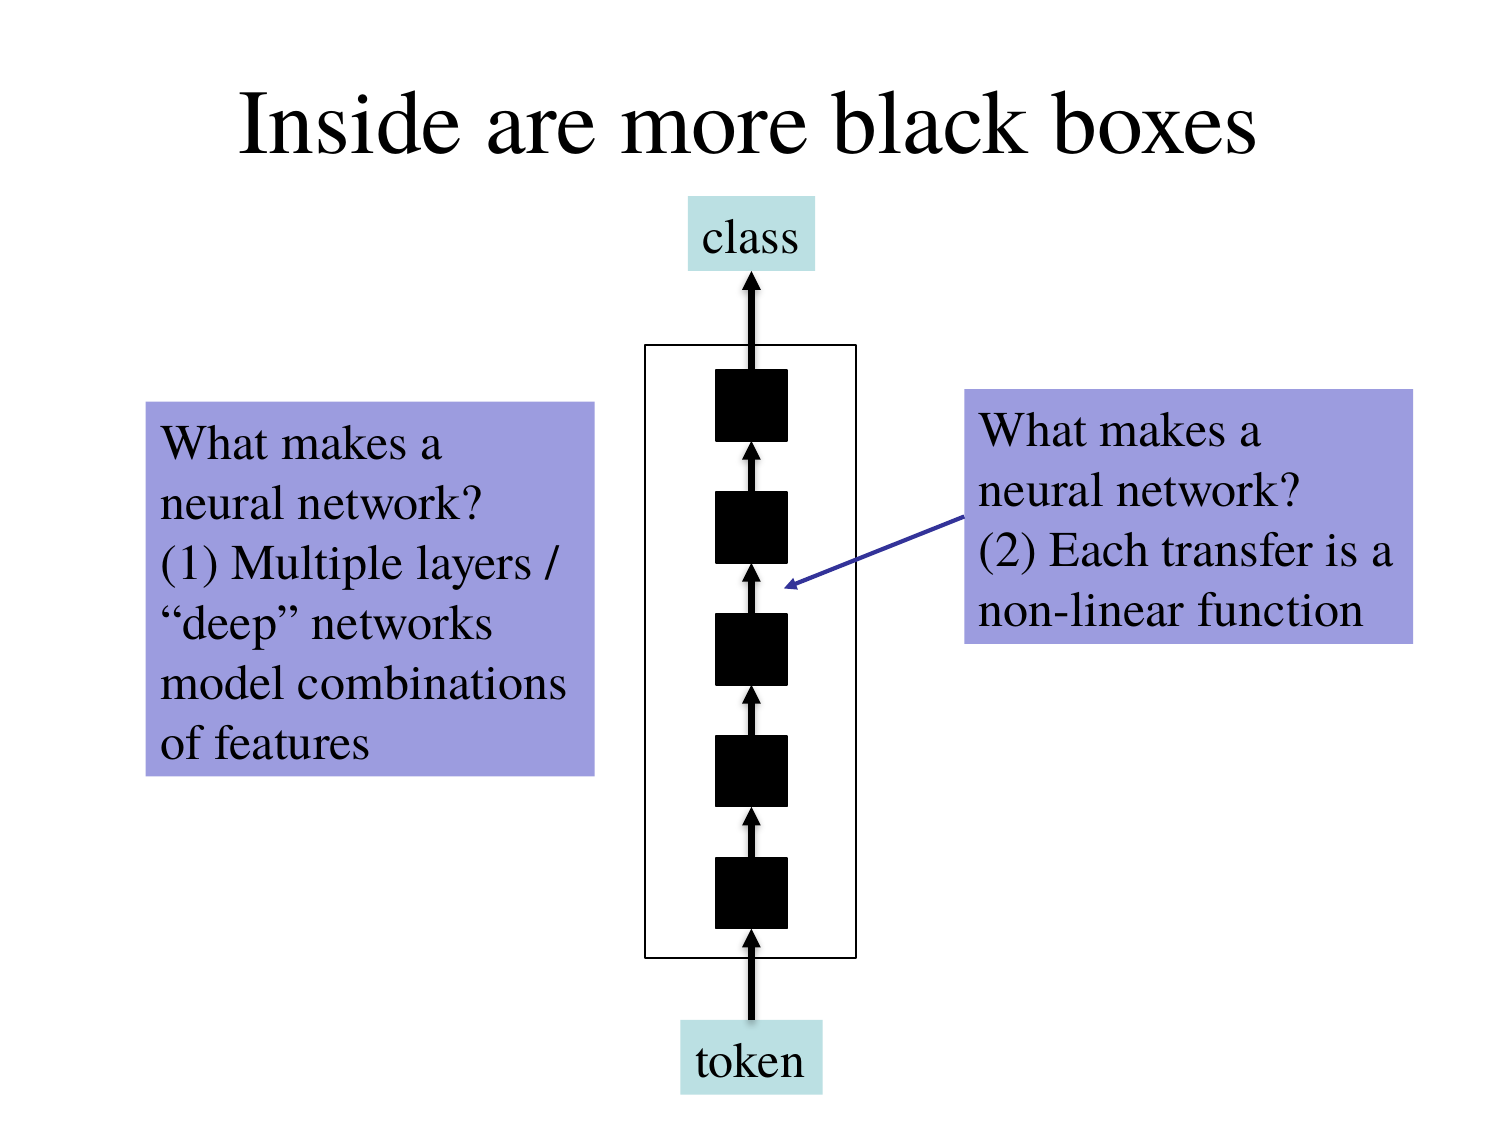

# Inside are more black boxes
class

token
What makes a neural network?
(2) Each transfer is a non-linear function
What makes a neural network?
(1) Multiple layers / “deep” networks model combinations of features